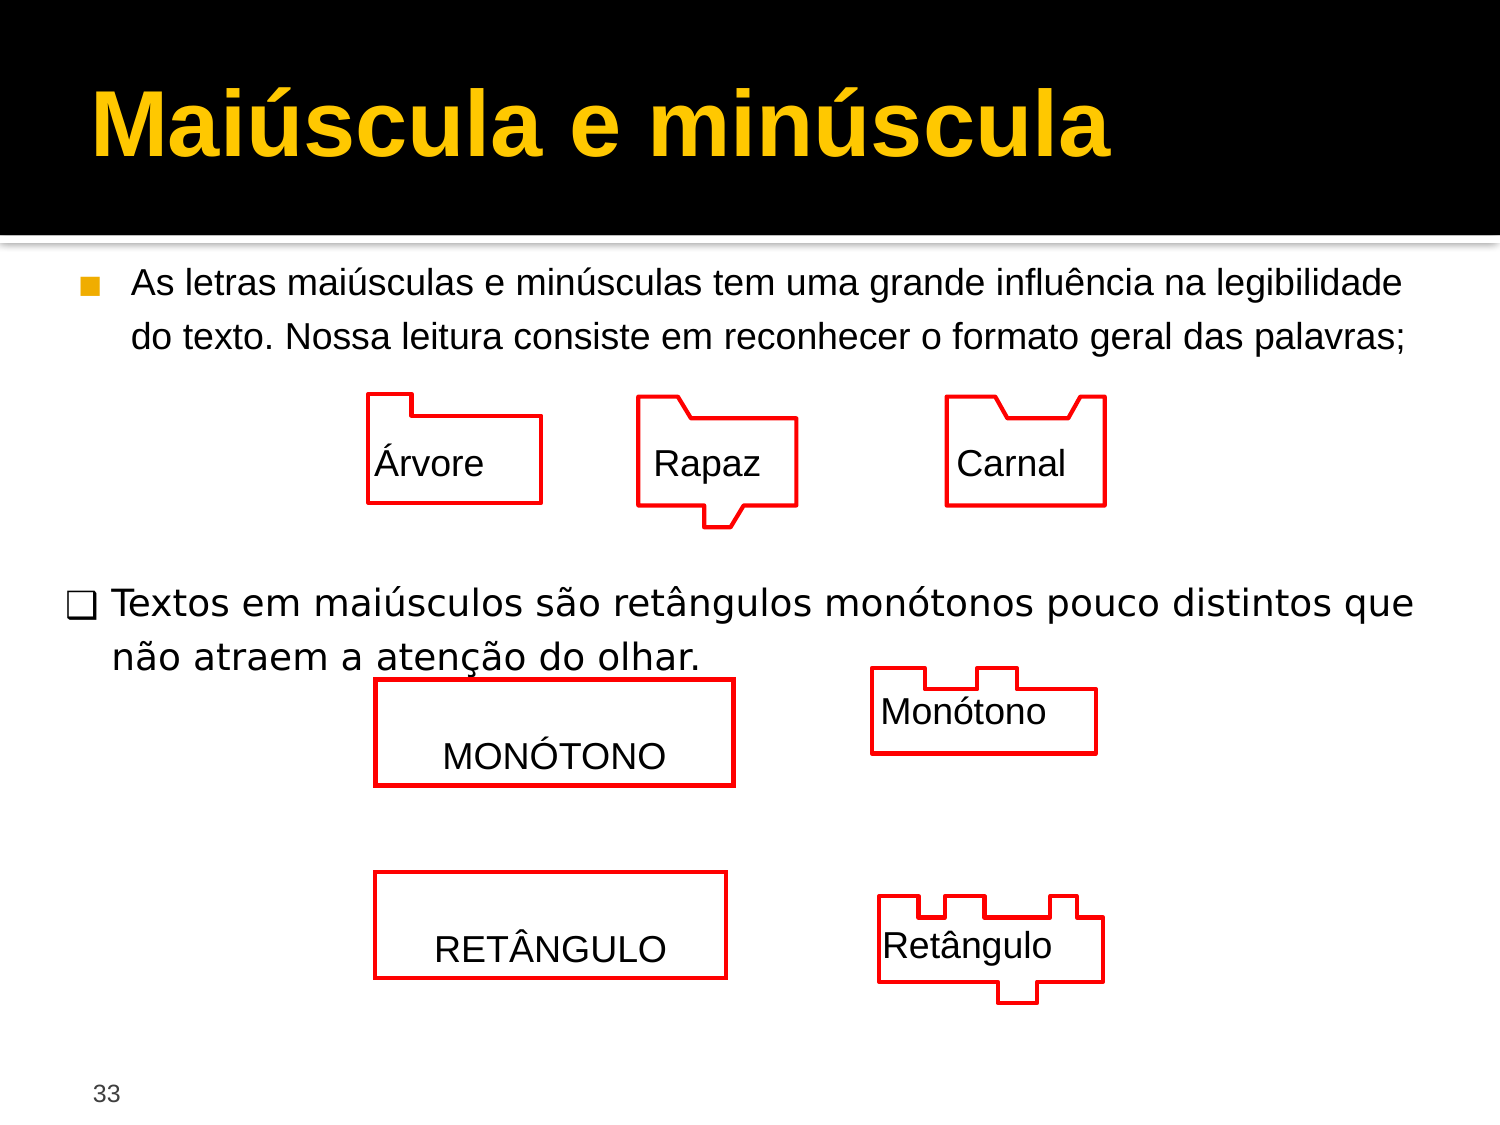

Maiúscula e minúscula
As letras maiúsculas e minúsculas tem uma grande influência na legibilidade do texto. Nossa leitura consiste em reconhecer o formato geral das palavras;

Árvore

Rapaz

Carnal

Textos em maiúsculos são retângulos monótonos pouco distintos que não atraem a atenção do olhar.

MONÓTONO
Monótono

RETÂNGULO

Retângulo
33